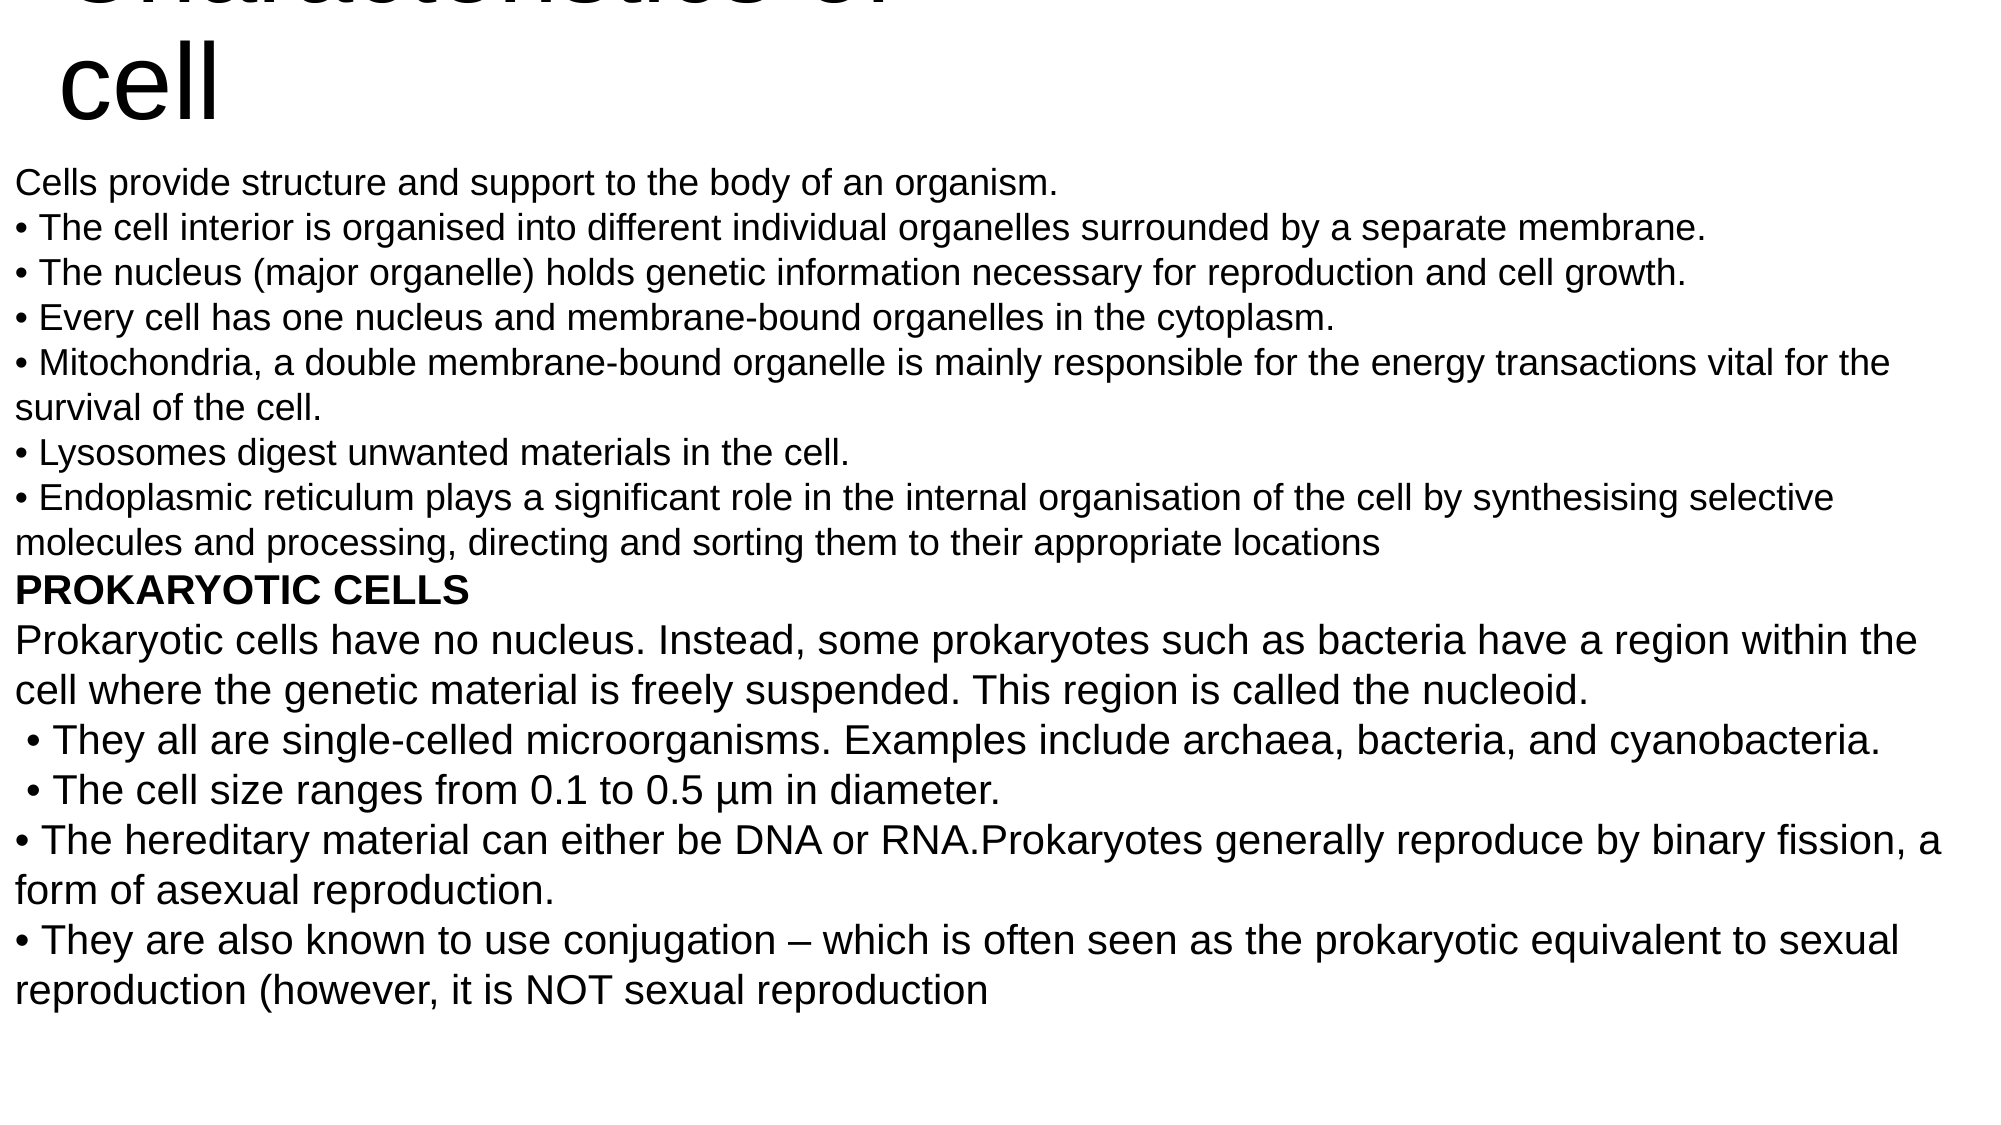

# Characteristics of cell
Cells provide structure and support to the body of an organism.
• The cell interior is organised into different individual organelles surrounded by a separate membrane.
• The nucleus (major organelle) holds genetic information necessary for reproduction and cell growth.
• Every cell has one nucleus and membrane-bound organelles in the cytoplasm.
• Mitochondria, a double membrane-bound organelle is mainly responsible for the energy transactions vital for the survival of the cell.
• Lysosomes digest unwanted materials in the cell.
• Endoplasmic reticulum plays a significant role in the internal organisation of the cell by synthesising selective molecules and processing, directing and sorting them to their appropriate locations
PROKARYOTIC CELLS
Prokaryotic cells have no nucleus. Instead, some prokaryotes such as bacteria have a region within the cell where the genetic material is freely suspended. This region is called the nucleoid.
 • They all are single-celled microorganisms. Examples include archaea, bacteria, and cyanobacteria.
 • The cell size ranges from 0.1 to 0.5 µm in diameter.
• The hereditary material can either be DNA or RNA.Prokaryotes generally reproduce by binary fission, a form of asexual reproduction.
• They are also known to use conjugation – which is often seen as the prokaryotic equivalent to sexual reproduction (however, it is NOT sexual reproduction
3